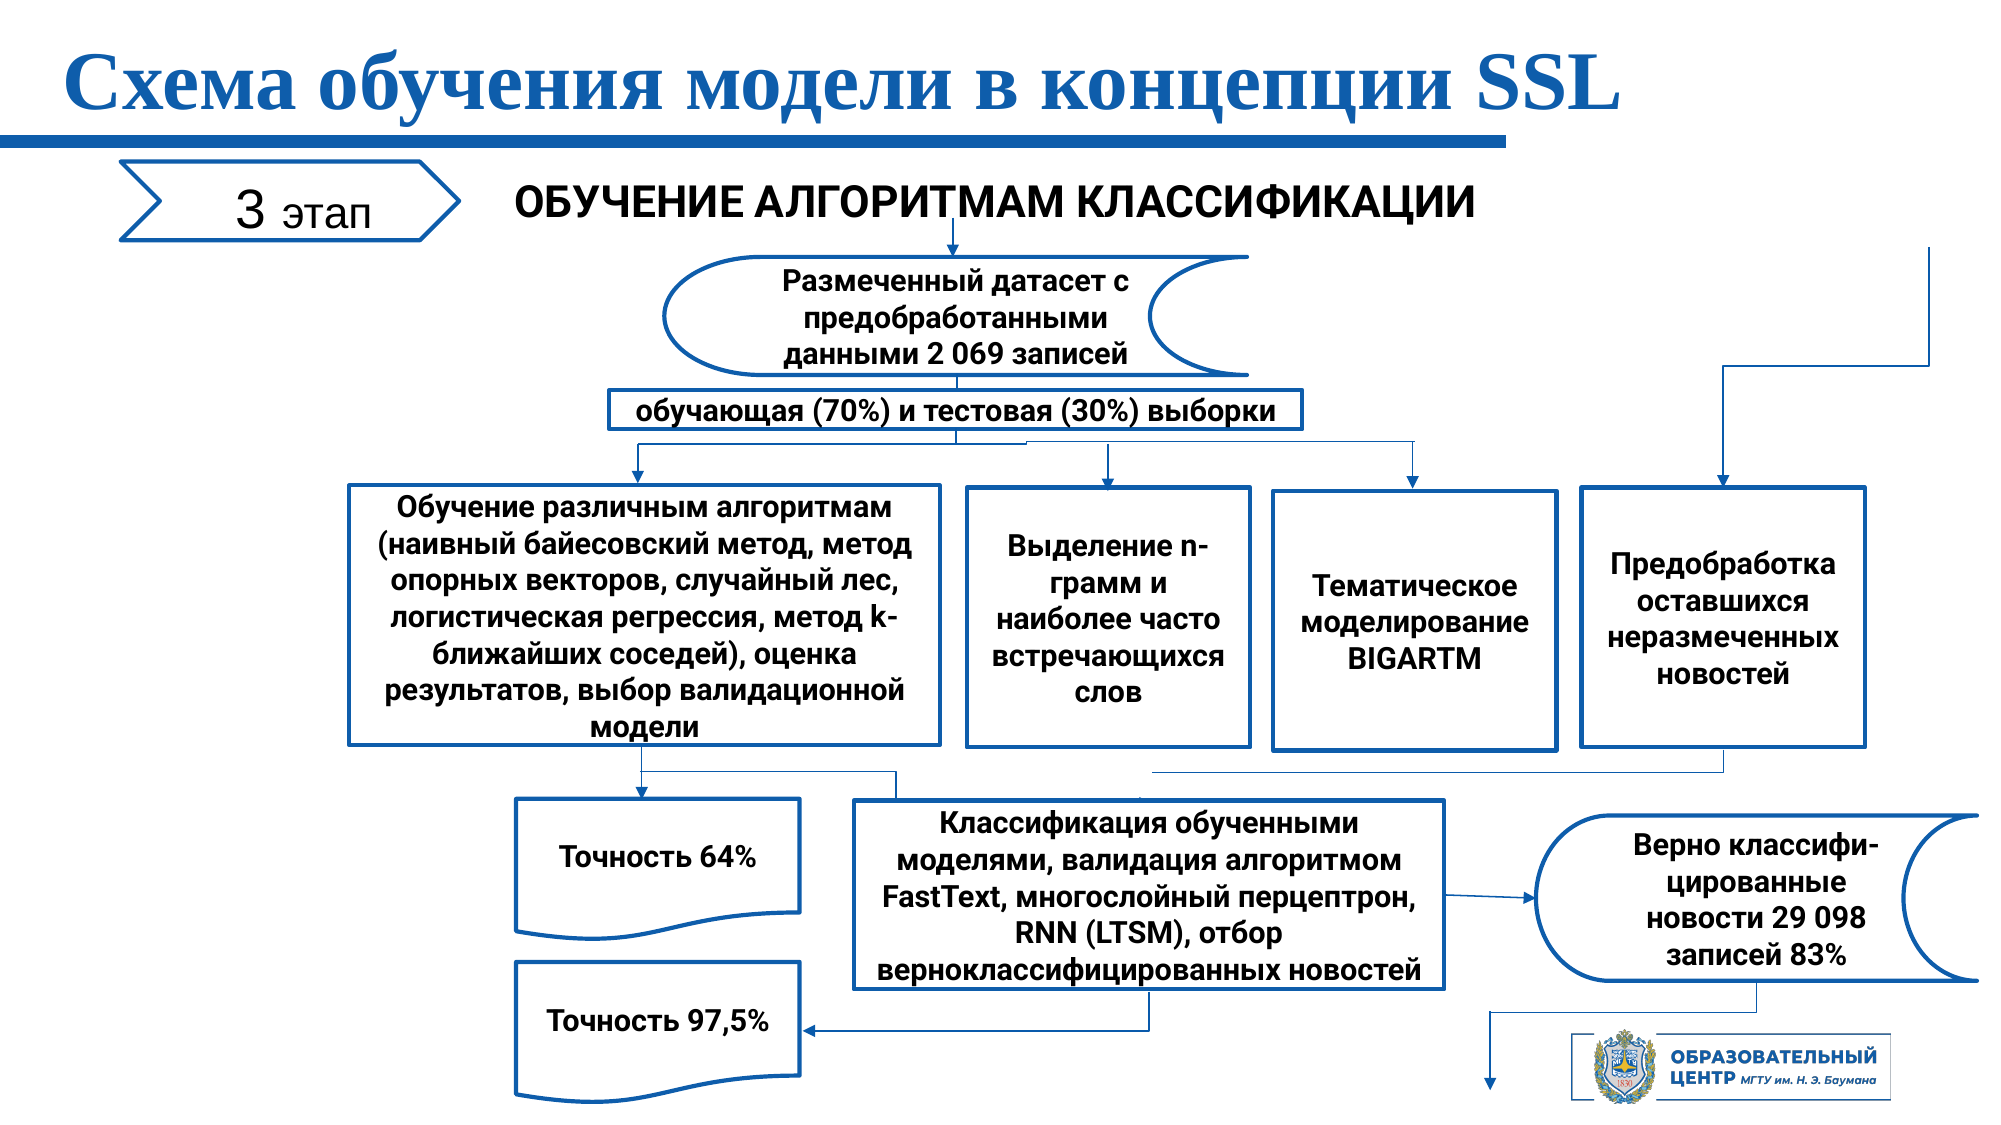

Схема обучения модели в концепции SSL

ОБУЧЕНИЕ АЛГОРИТМАМ КЛАССИФИКАЦИИ
3 этап
Размеченный датасет с предобработанными данными 2 069 записей
обучающая (70%) и тестовая (30%) выборки
Обучение различным алгоритмам (наивный байесовский метод, метод опорных векторов, случайный лес, логистическая регрессия, метод k-ближайших соседей), оценка результатов, выбор валидационной модели
Предобработка оставшихся неразмеченных новостей
Выделение n-грамм и наиболее часто встречающихся слов
Тематическое моделирование BIGARTM
Точность 64%
Классификация обученными моделями, валидация алгоритмом FastText, многослойный перцептрон, RNN (LTSM), отбор верноклассифицированных новостей
Верно классифи-цированные новости 29 098
записей 83%
Точность 97,5%